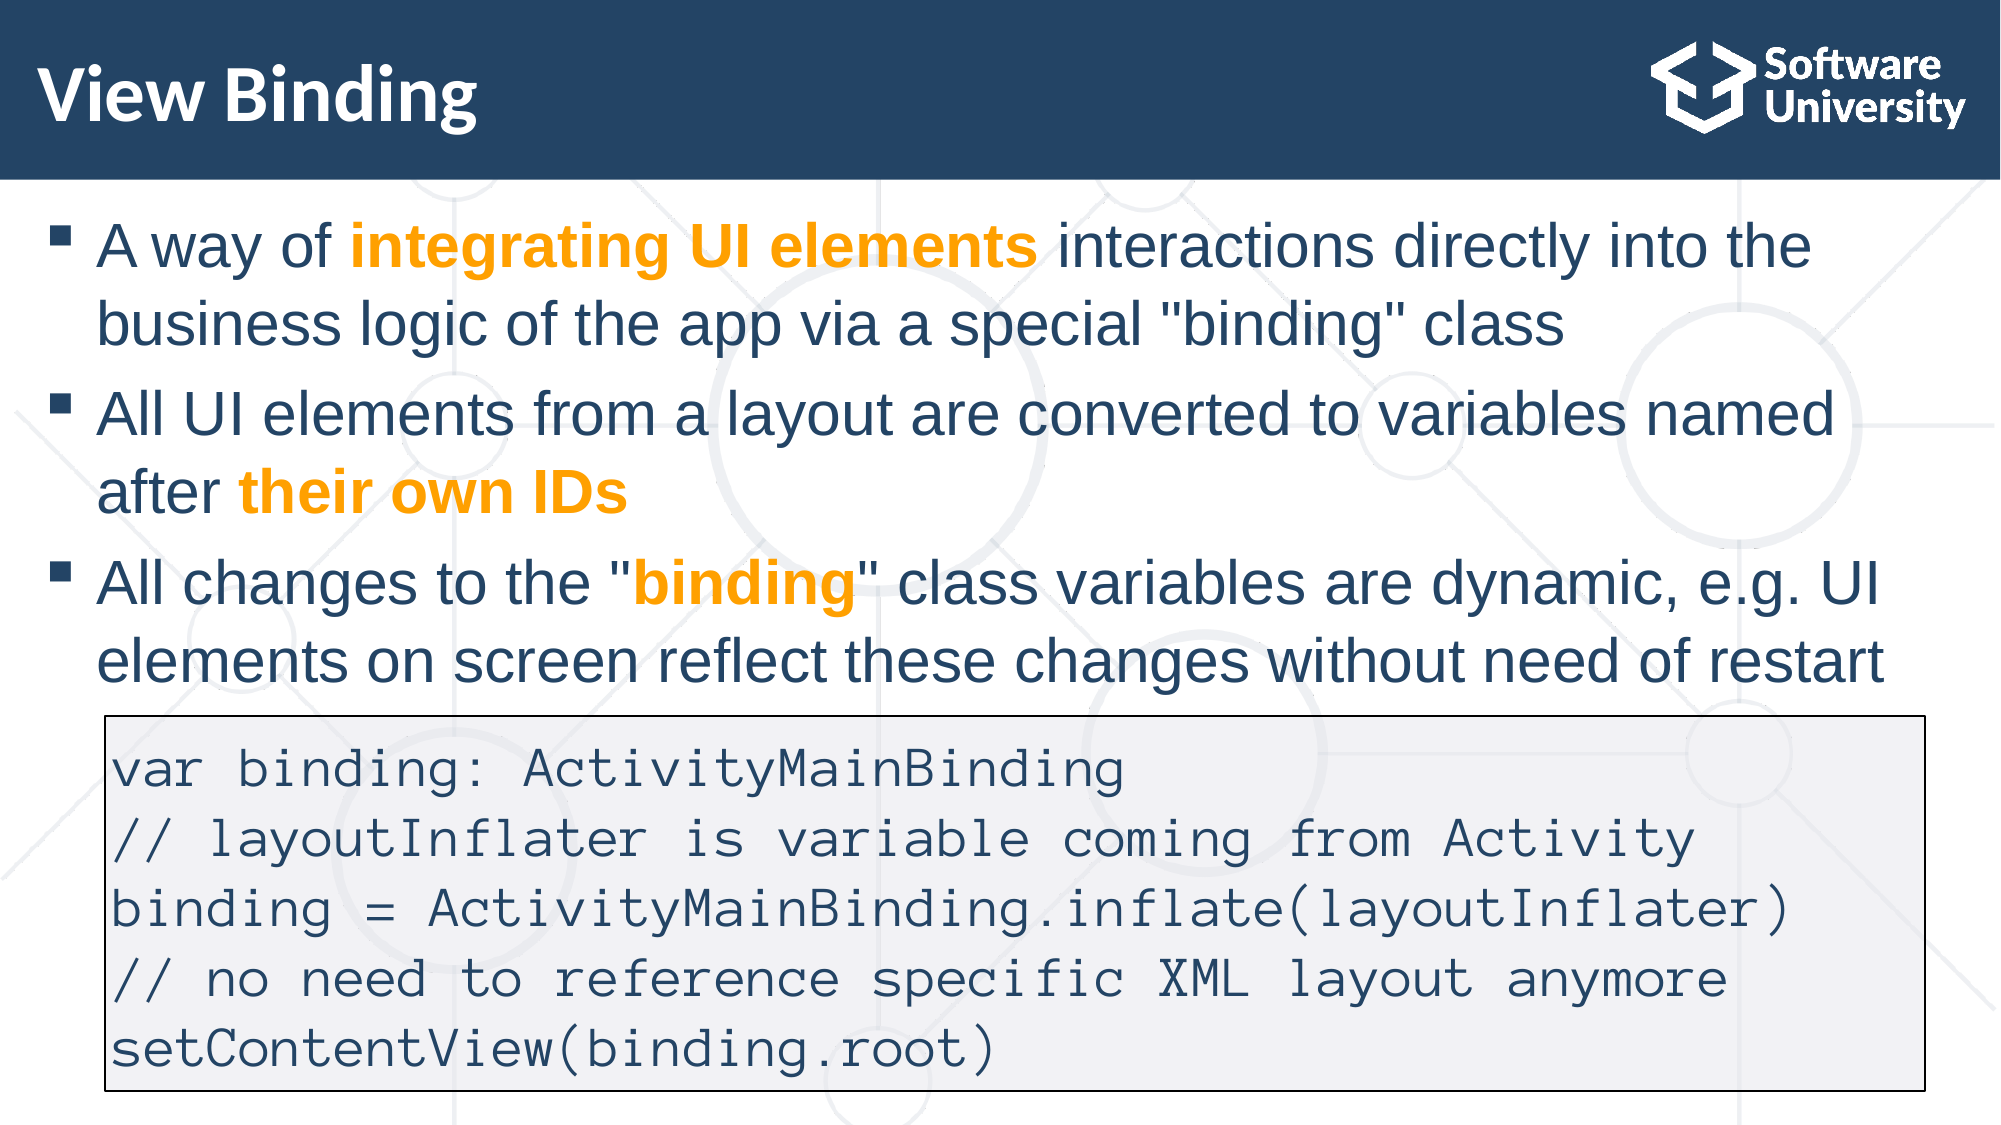

# View Binding
A way of integrating UI elements interactions directly into the business logic of the app via a special "binding" class
All UI elements from a layout are converted to variables named after their own IDs
All changes to the "binding" class variables are dynamic, e.g. UI elements on screen reflect these changes without need of restart

var binding: ActivityMainBinding
// layoutInflater is variable coming from Activity
binding = ActivityMainBinding.inflate(layoutInflater)
// no need to reference specific XML layout anymore
setContentView(binding.root)